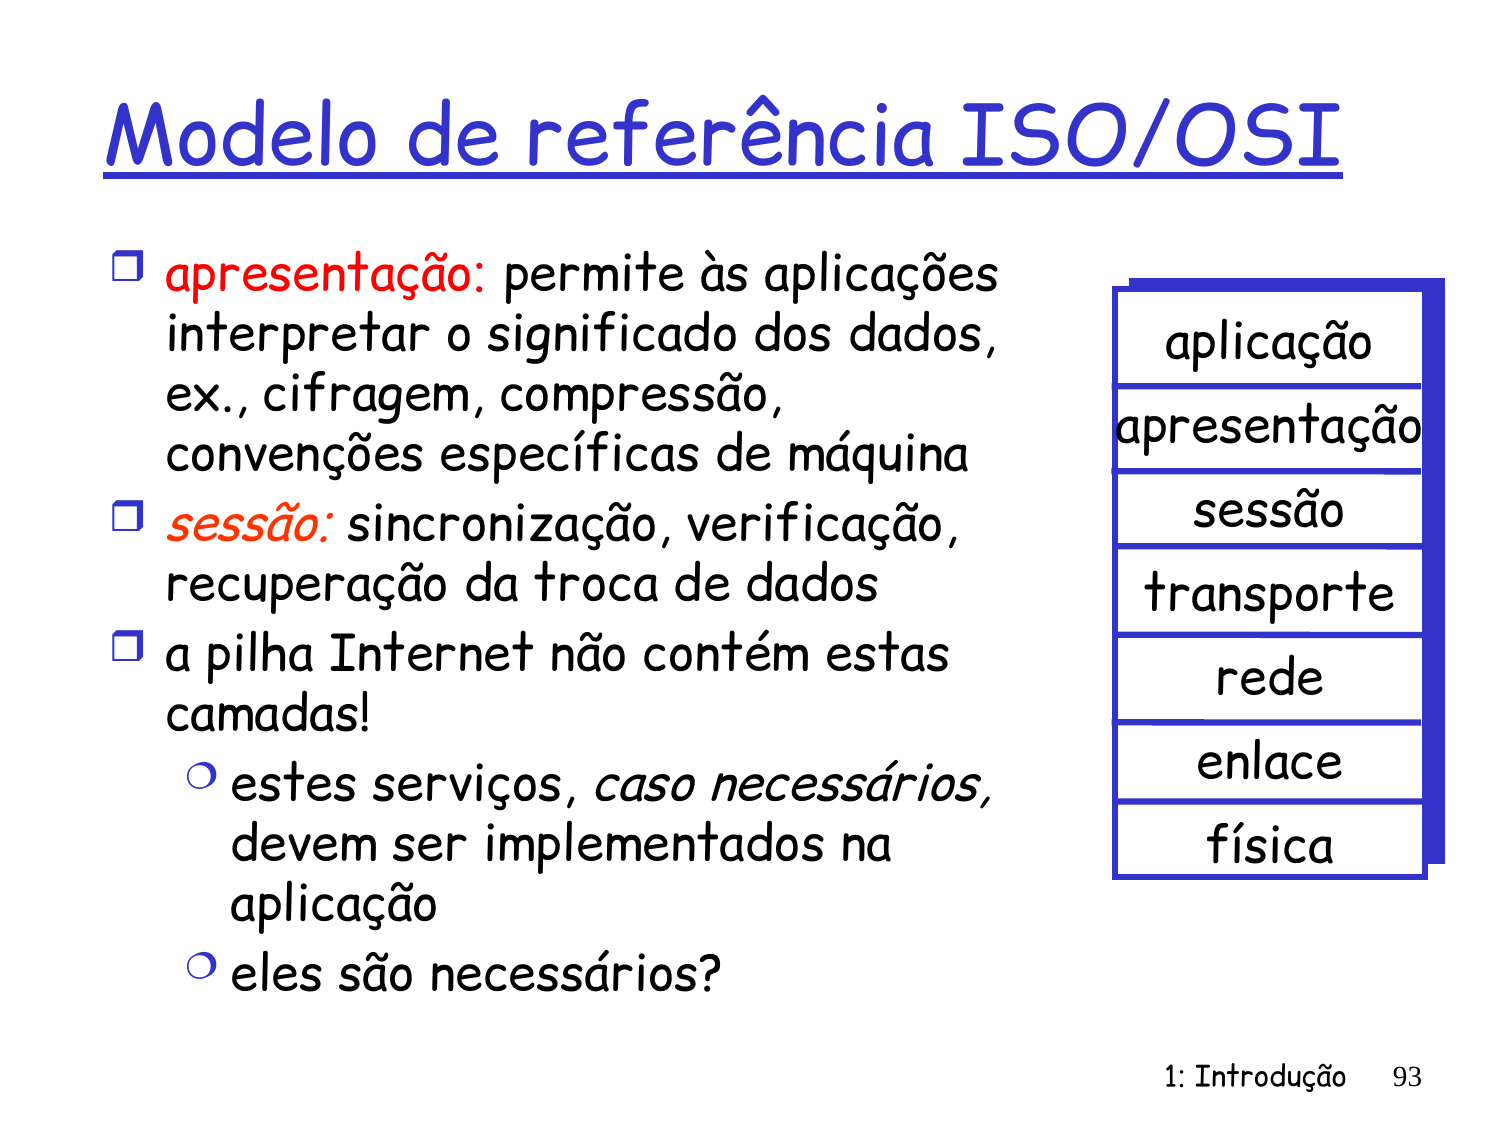

# Modelo de referência ISO/OSI
apresentação: permite às aplicações interpretar o significado dos dados, ex., cifragem, compressão, convenções específicas de máquina
sessão: sincronização, verificação, recuperação da troca de dados
a pilha Internet não contém estas camadas!
estes serviços, caso necessários, devem ser implementados na aplicação
eles são necessários?

aplicação

apresentação

sessão

transporte

rede

enlace

física

1: Introdução
93